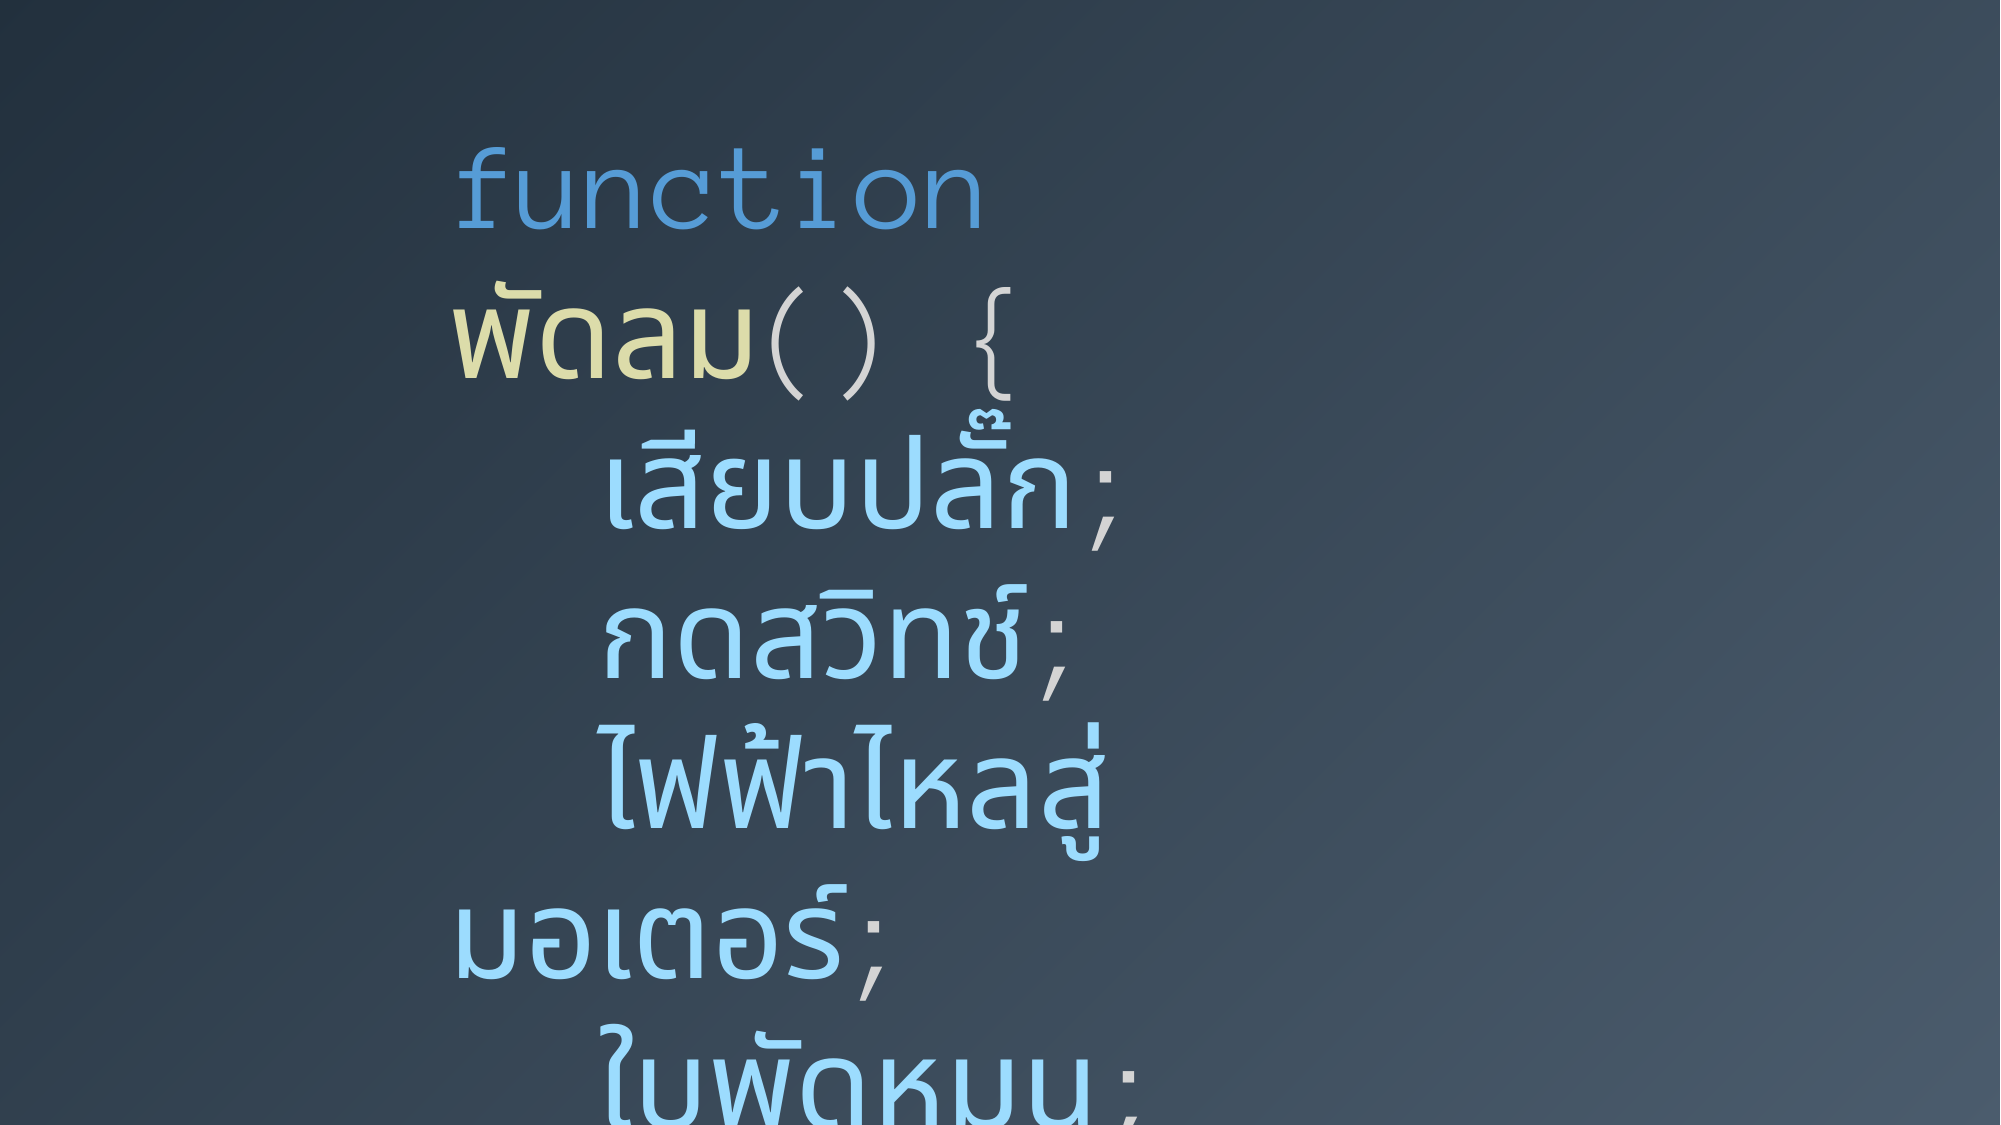

function พัดลม() {
	เสียบปลั๊ก;
	กดสวิทช์;
	ไฟฟ้าไหลสู่มอเตอร์;
	ใบพัดหมุน;
}